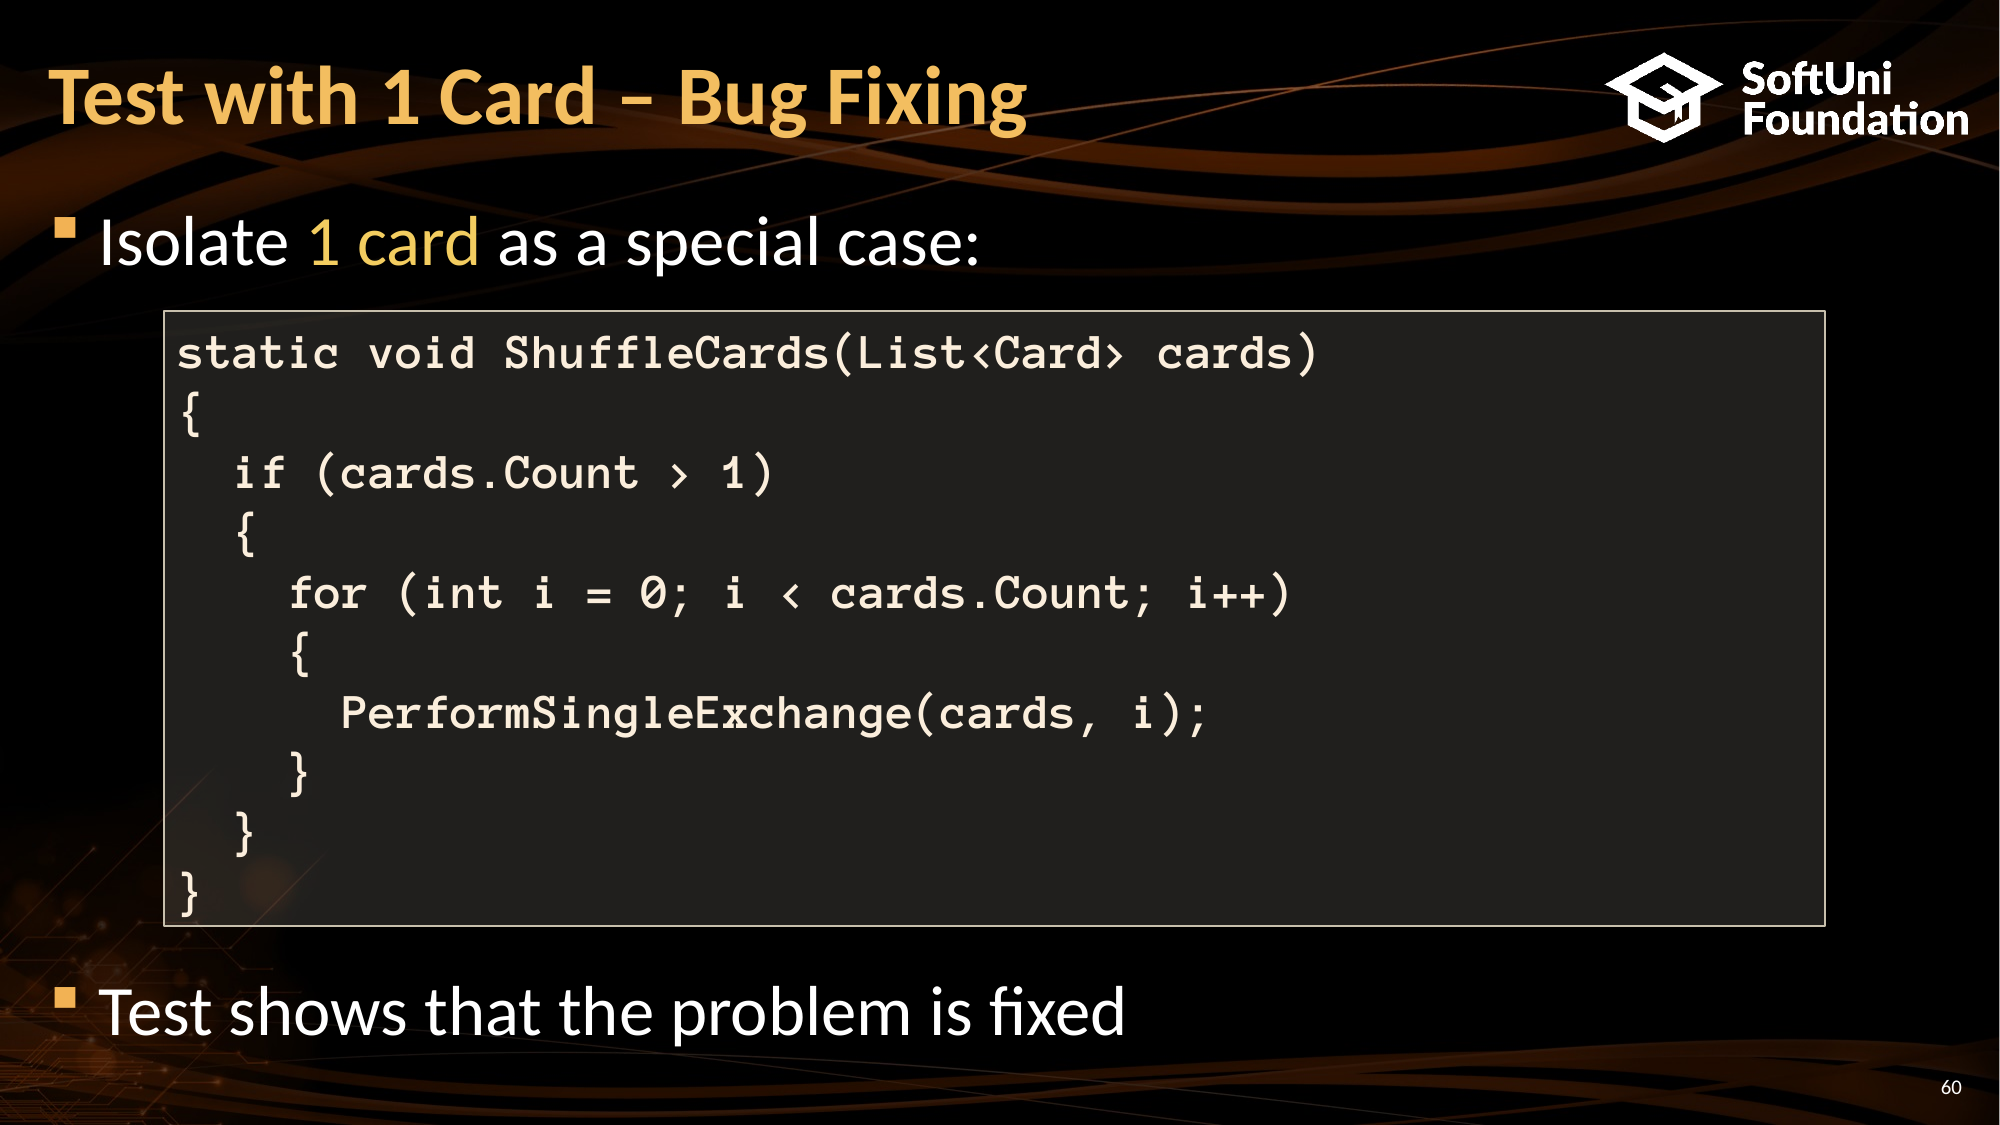

# Test with 1 Card – Bug Fixing
Isolate 1 card as a special case:

Test shows that the problem is fixed
static void ShuffleCards(List<Card> cards)
{
  if (cards.Count > 1)
  {
    for (int i = 0; i < cards.Count; i++)
    {
      PerformSingleExchange(cards, i);
    }
  }
}
60